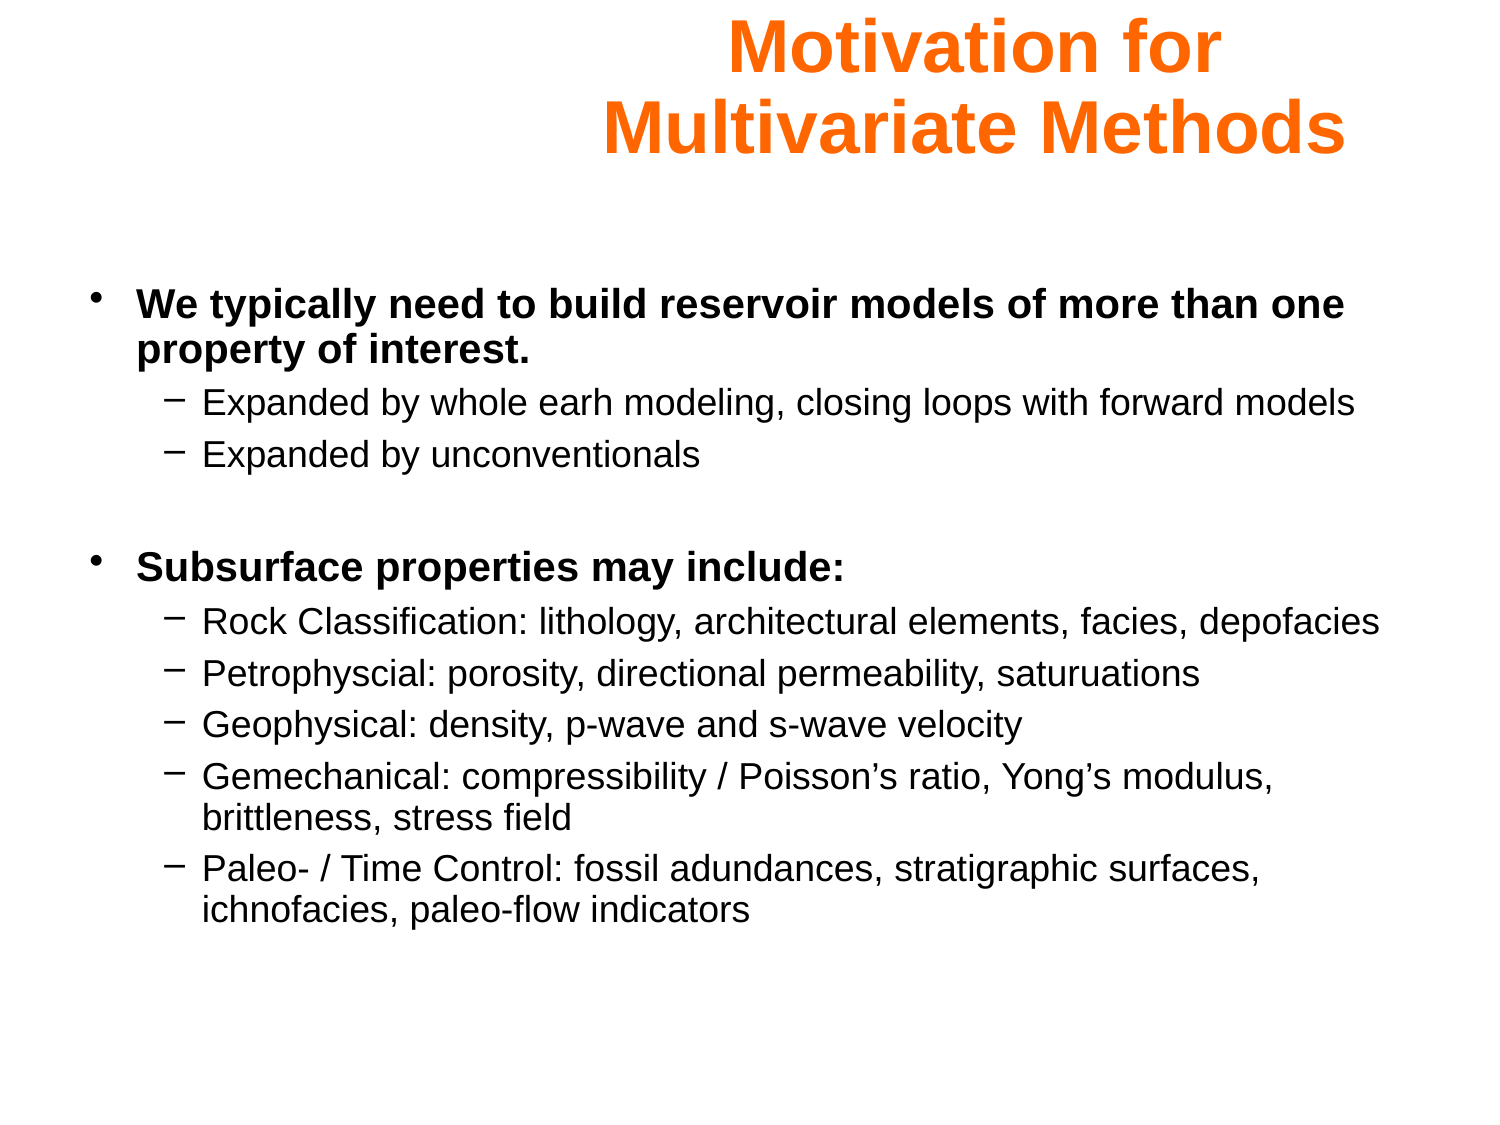

Motivation for Multivariate Methods
We typically need to build reservoir models of more than one property of interest.
Expanded by whole earh modeling, closing loops with forward models
Expanded by unconventionals

Subsurface properties may include:
Rock Classification: lithology, architectural elements, facies, depofacies
Petrophyscial: porosity, directional permeability, saturuations
Geophysical: density, p-wave and s-wave velocity
Gemechanical: compressibility / Poisson’s ratio, Yong’s modulus, brittleness, stress field
Paleo- / Time Control: fossil adundances, stratigraphic surfaces, ichnofacies, paleo-flow indicators